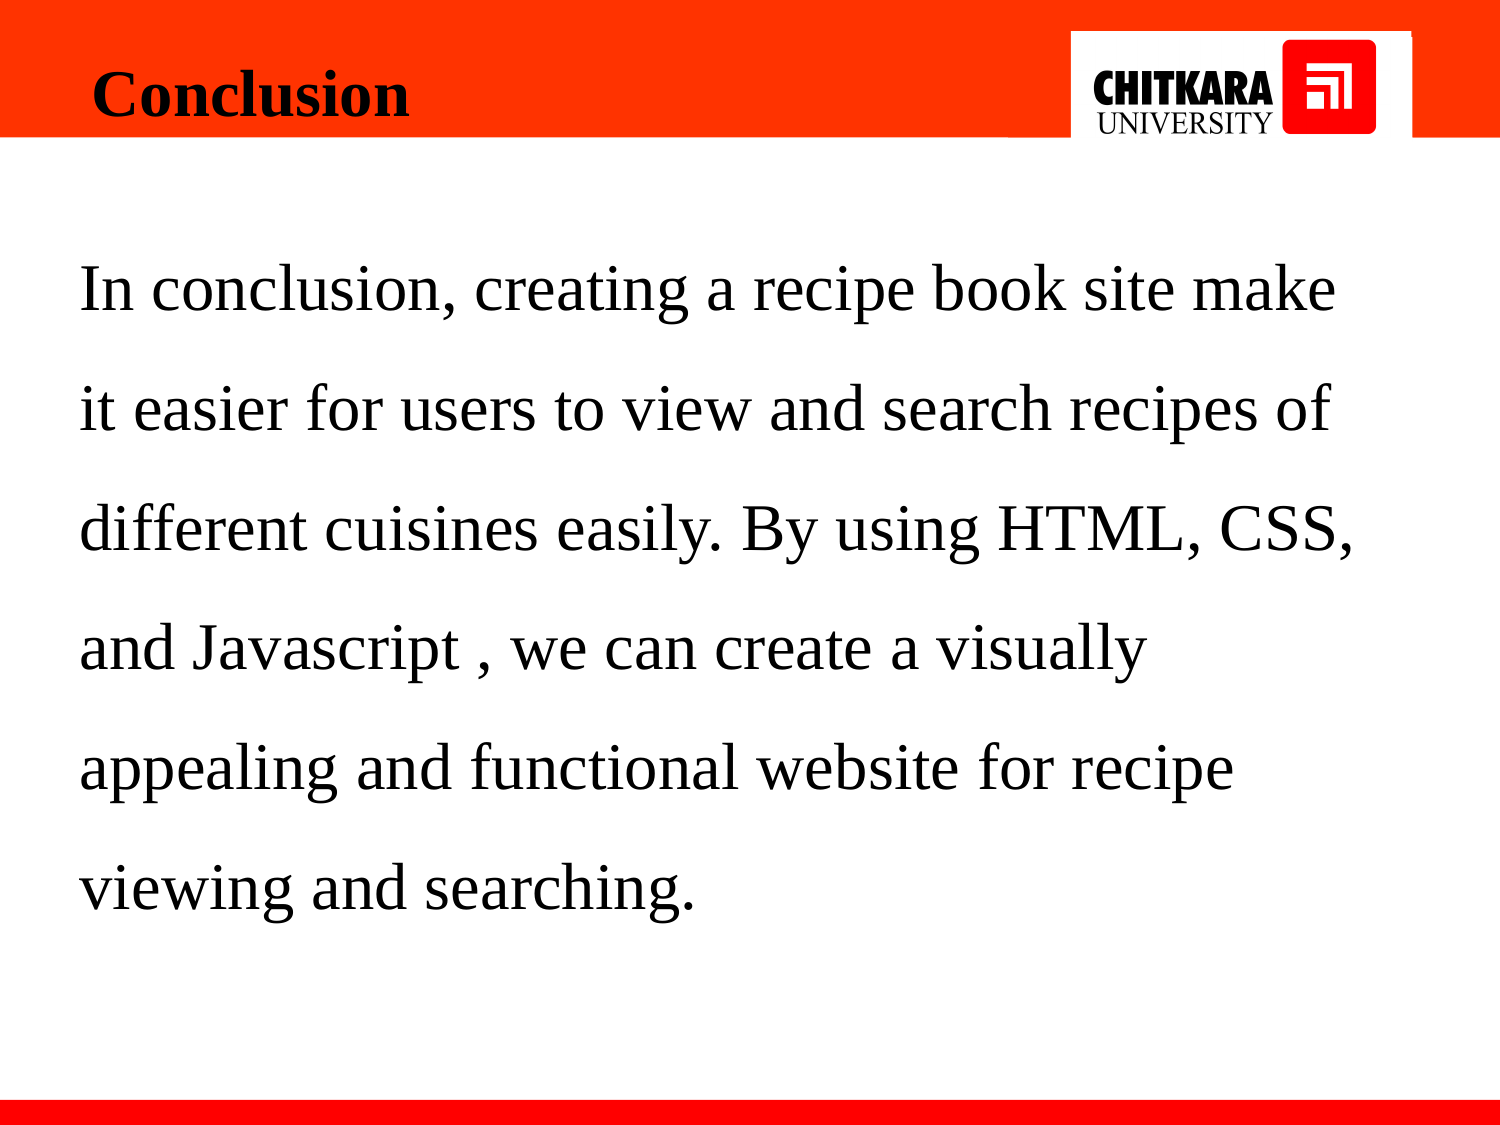

Conclusion
In conclusion, creating a recipe book site make it easier for users to view and search recipes of different cuisines easily. By using HTML, CSS, and Javascript , we can create a visually appealing and functional website for recipe viewing and searching.